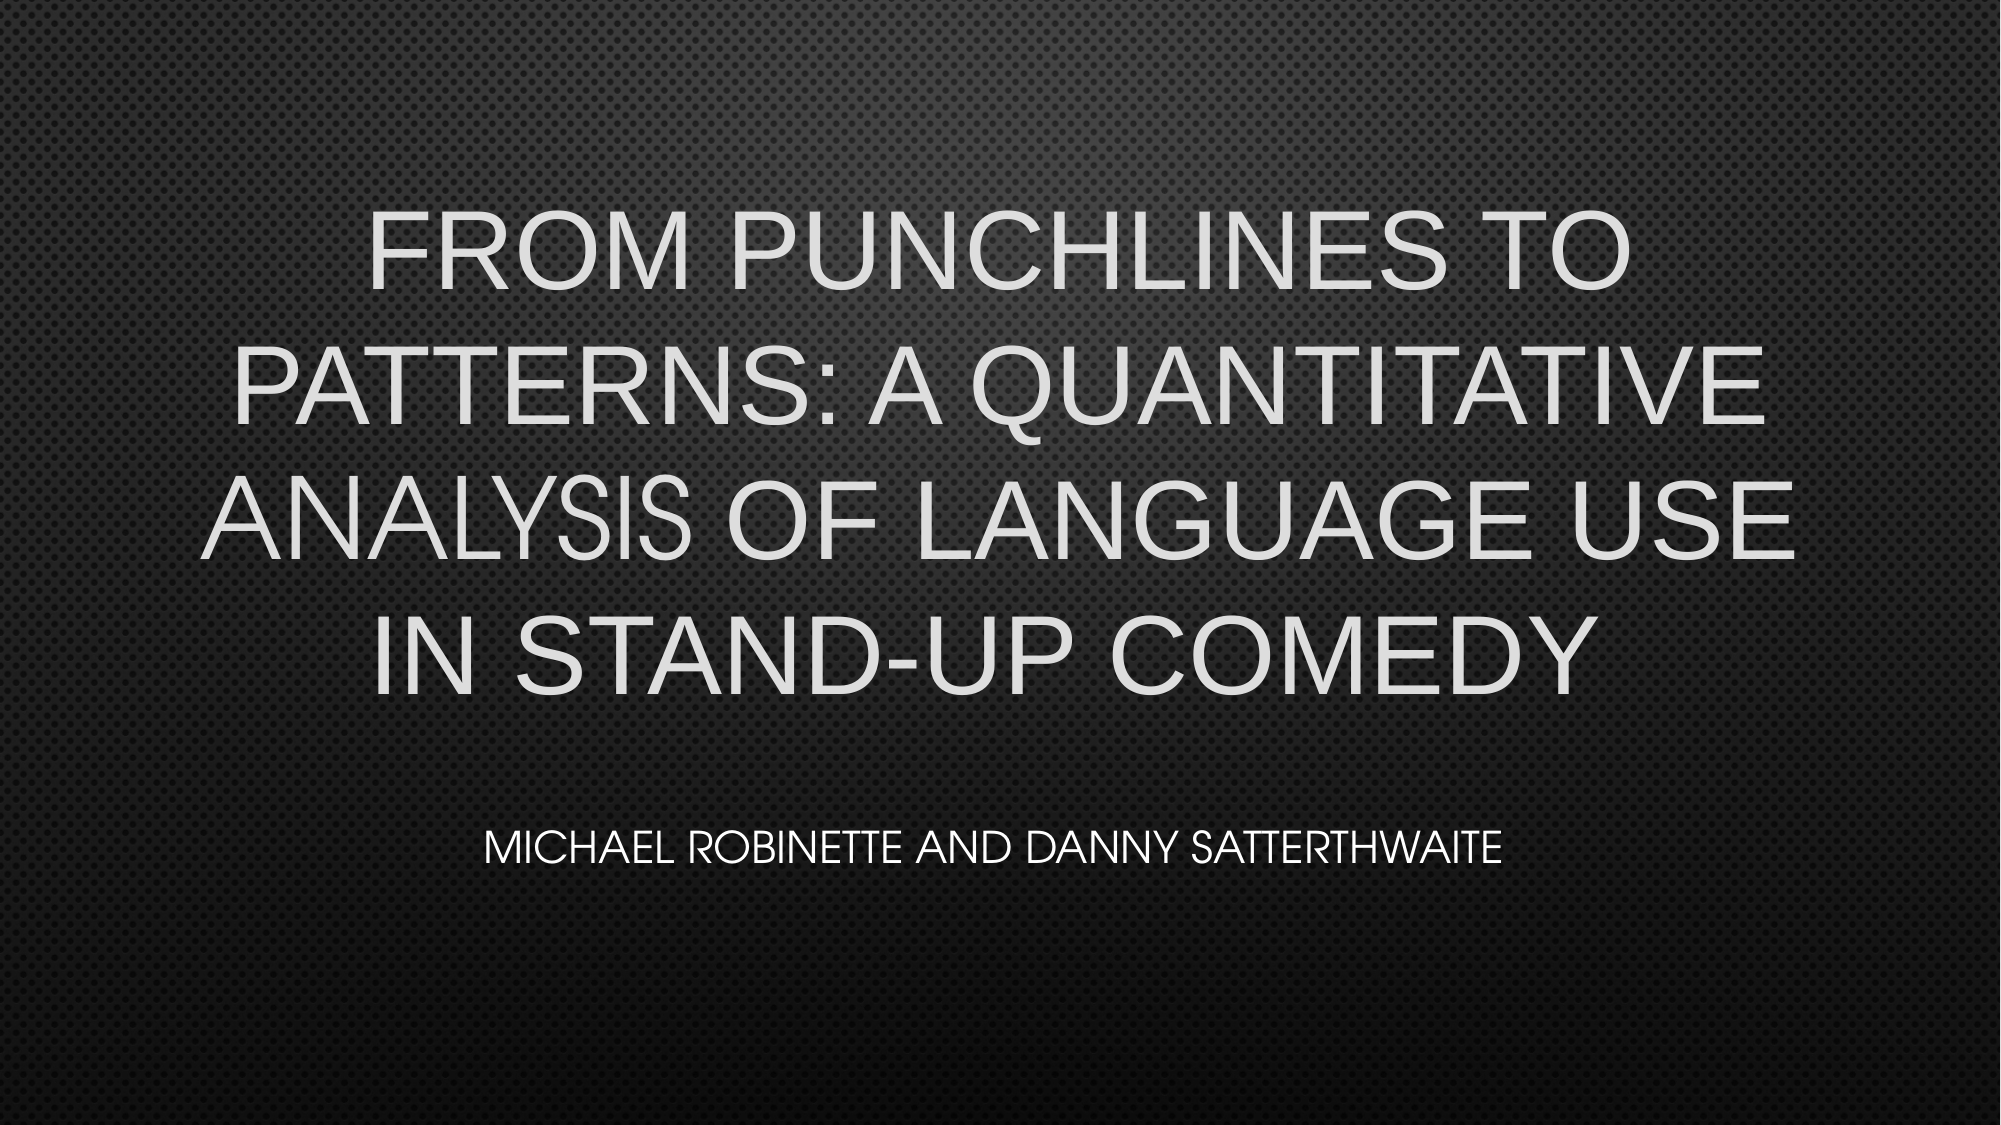

# From Punchlines to Patterns: A Quantitative Analysis of Language Use in Stand-Up Comedy
Michael Robinette And Danny Satterthwaite